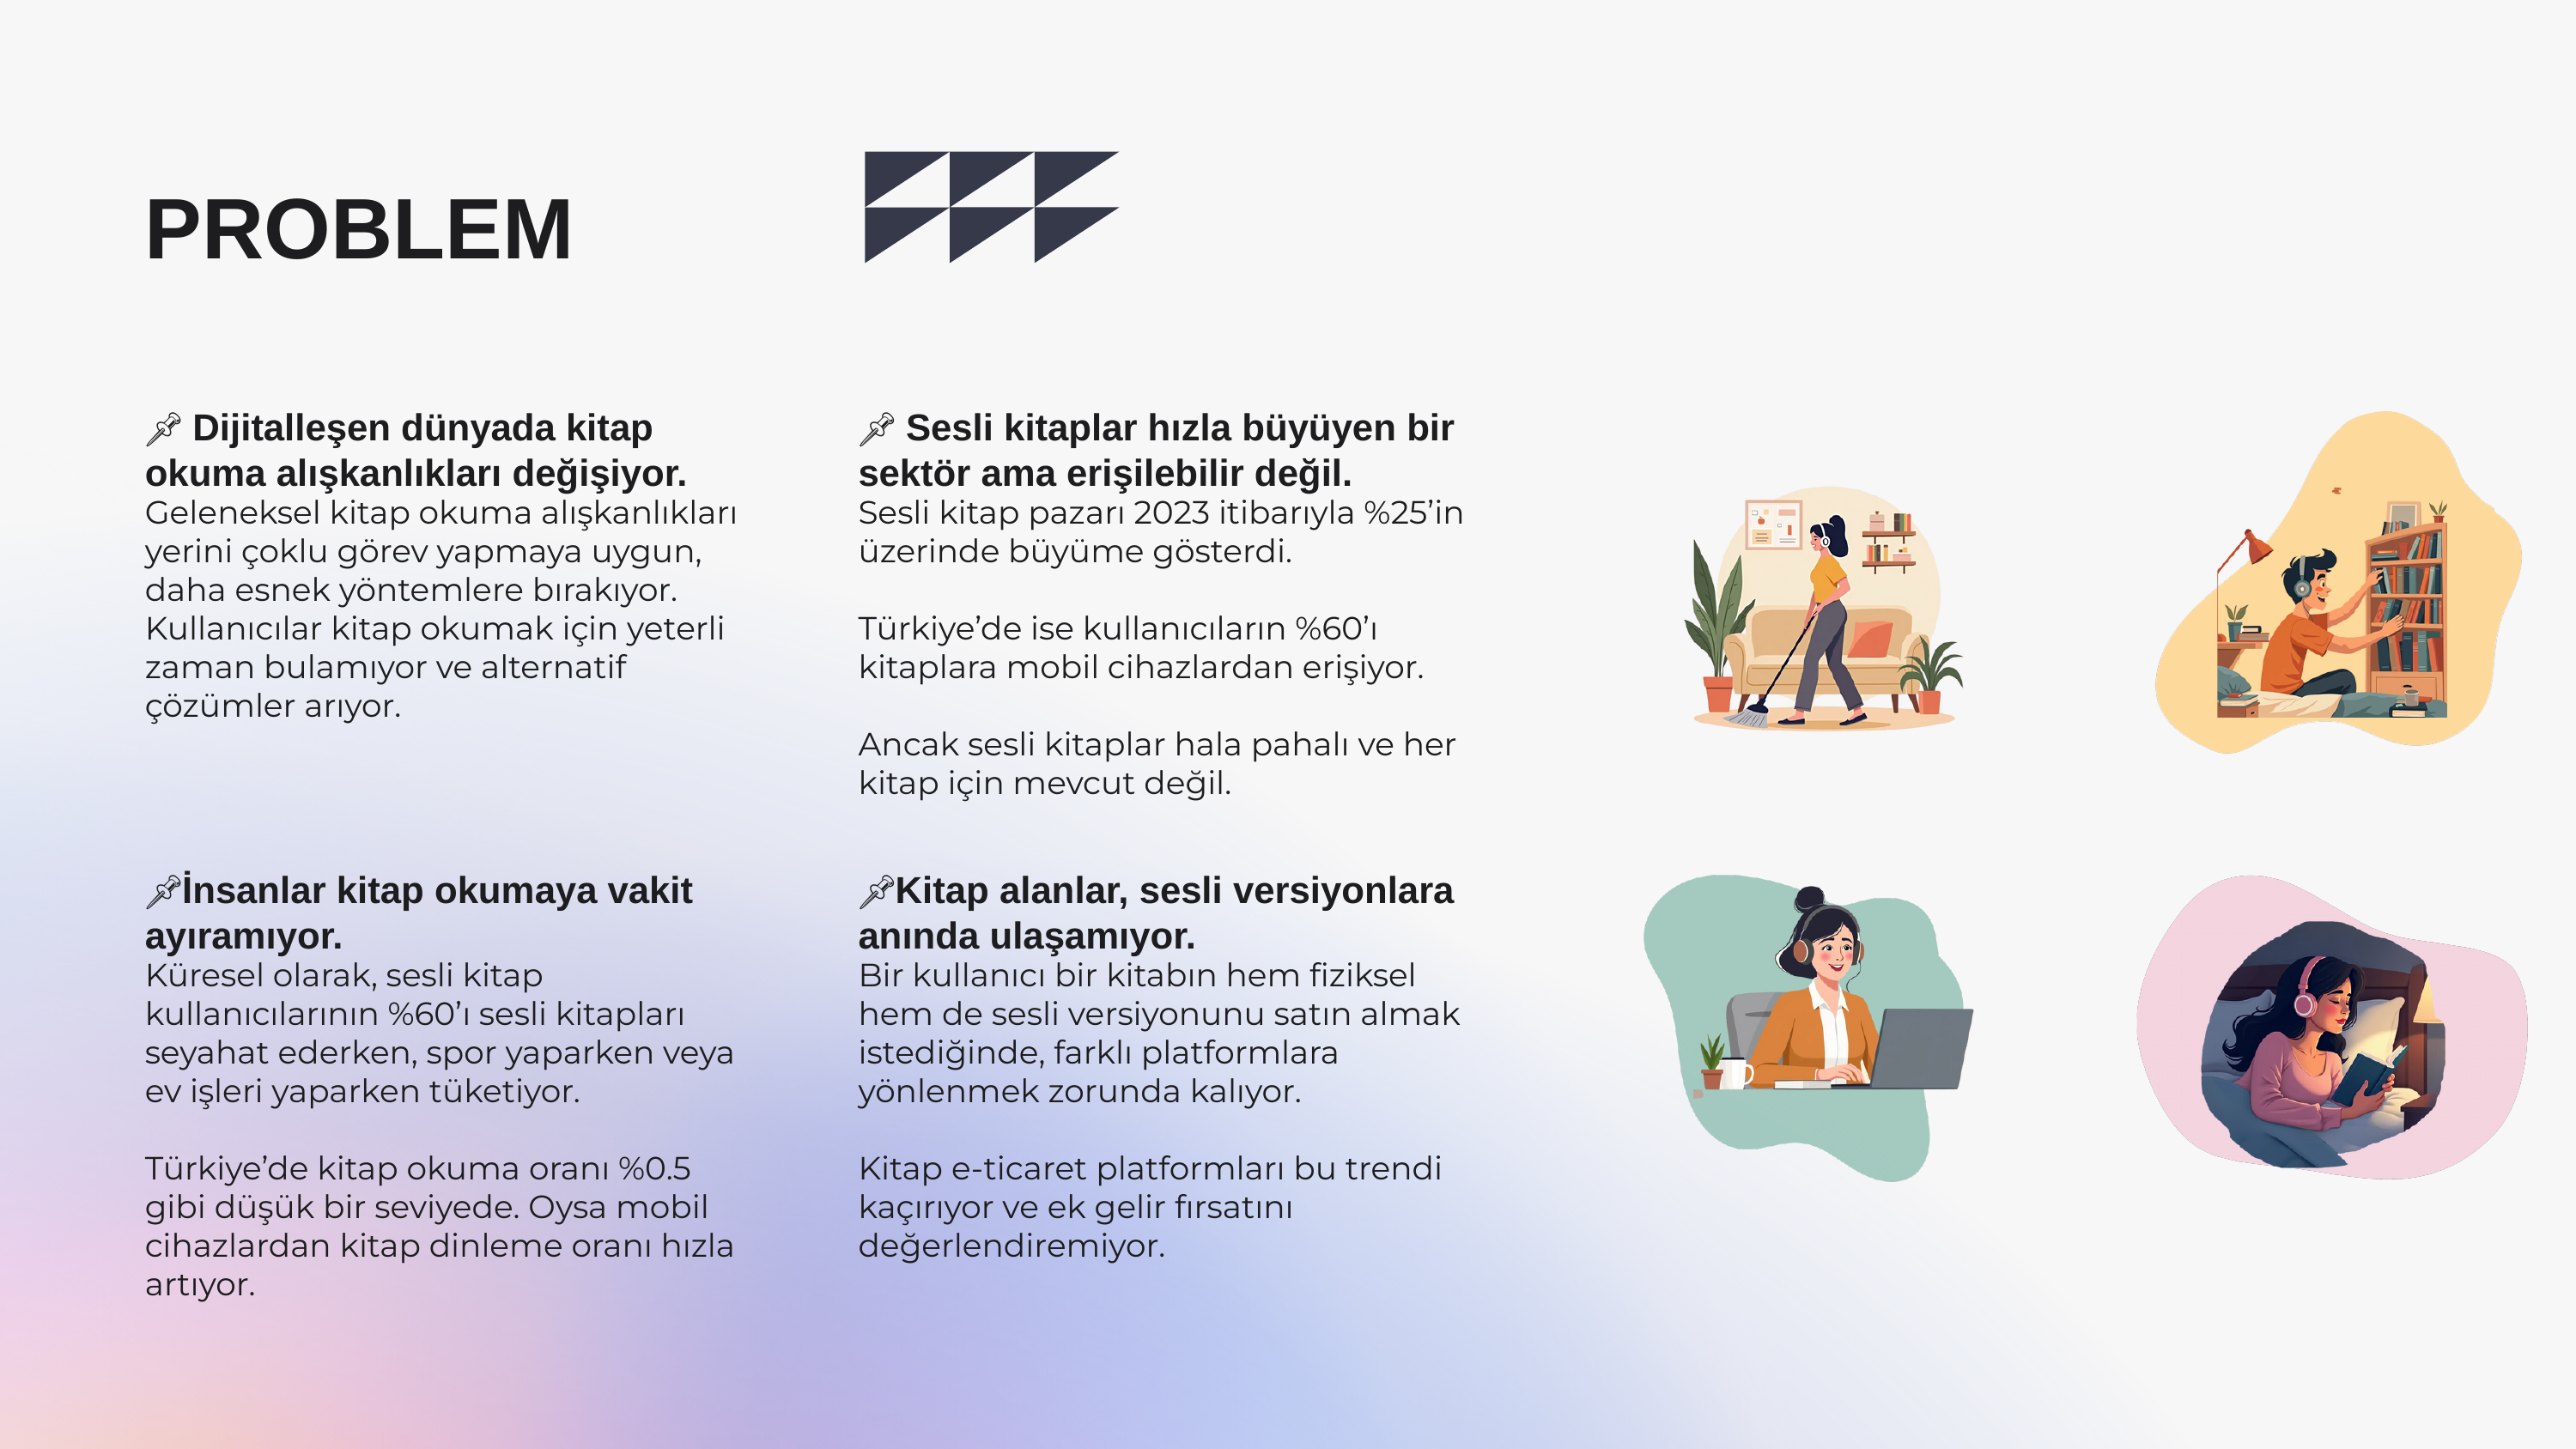

PROBLEM
📌 Dijitalleşen dünyada kitap okuma alışkanlıkları değişiyor.
📌 Sesli kitaplar hızla büyüyen bir sektör ama erişilebilir değil.

Geleneksel kitap okuma alışkanlıkları yerini çoklu görev yapmaya uygun, daha esnek yöntemlere bırakıyor. Kullanıcılar kitap okumak için yeterli zaman bulamıyor ve alternatif çözümler arıyor.
Sesli kitap pazarı 2023 itibarıyla %25’in üzerinde büyüme gösterdi.

Türkiye’de ise kullanıcıların %60’ı kitaplara mobil cihazlardan erişiyor.

Ancak sesli kitaplar hala pahalı ve her kitap için mevcut değil.
📌İnsanlar kitap okumaya vakit ayıramıyor.
📌Kitap alanlar, sesli versiyonlara anında ulaşamıyor.
Küresel olarak, sesli kitap kullanıcılarının %60’ı sesli kitapları seyahat ederken, spor yaparken veya ev işleri yaparken tüketiyor.

Türkiye’de kitap okuma oranı %0.5 gibi düşük bir seviyede. Oysa mobil cihazlardan kitap dinleme oranı hızla artıyor.
Bir kullanıcı bir kitabın hem fiziksel hem de sesli versiyonunu satın almak istediğinde, farklı platformlara yönlenmek zorunda kalıyor.

Kitap e-ticaret platformları bu trendi kaçırıyor ve ek gelir fırsatını değerlendiremiyor.